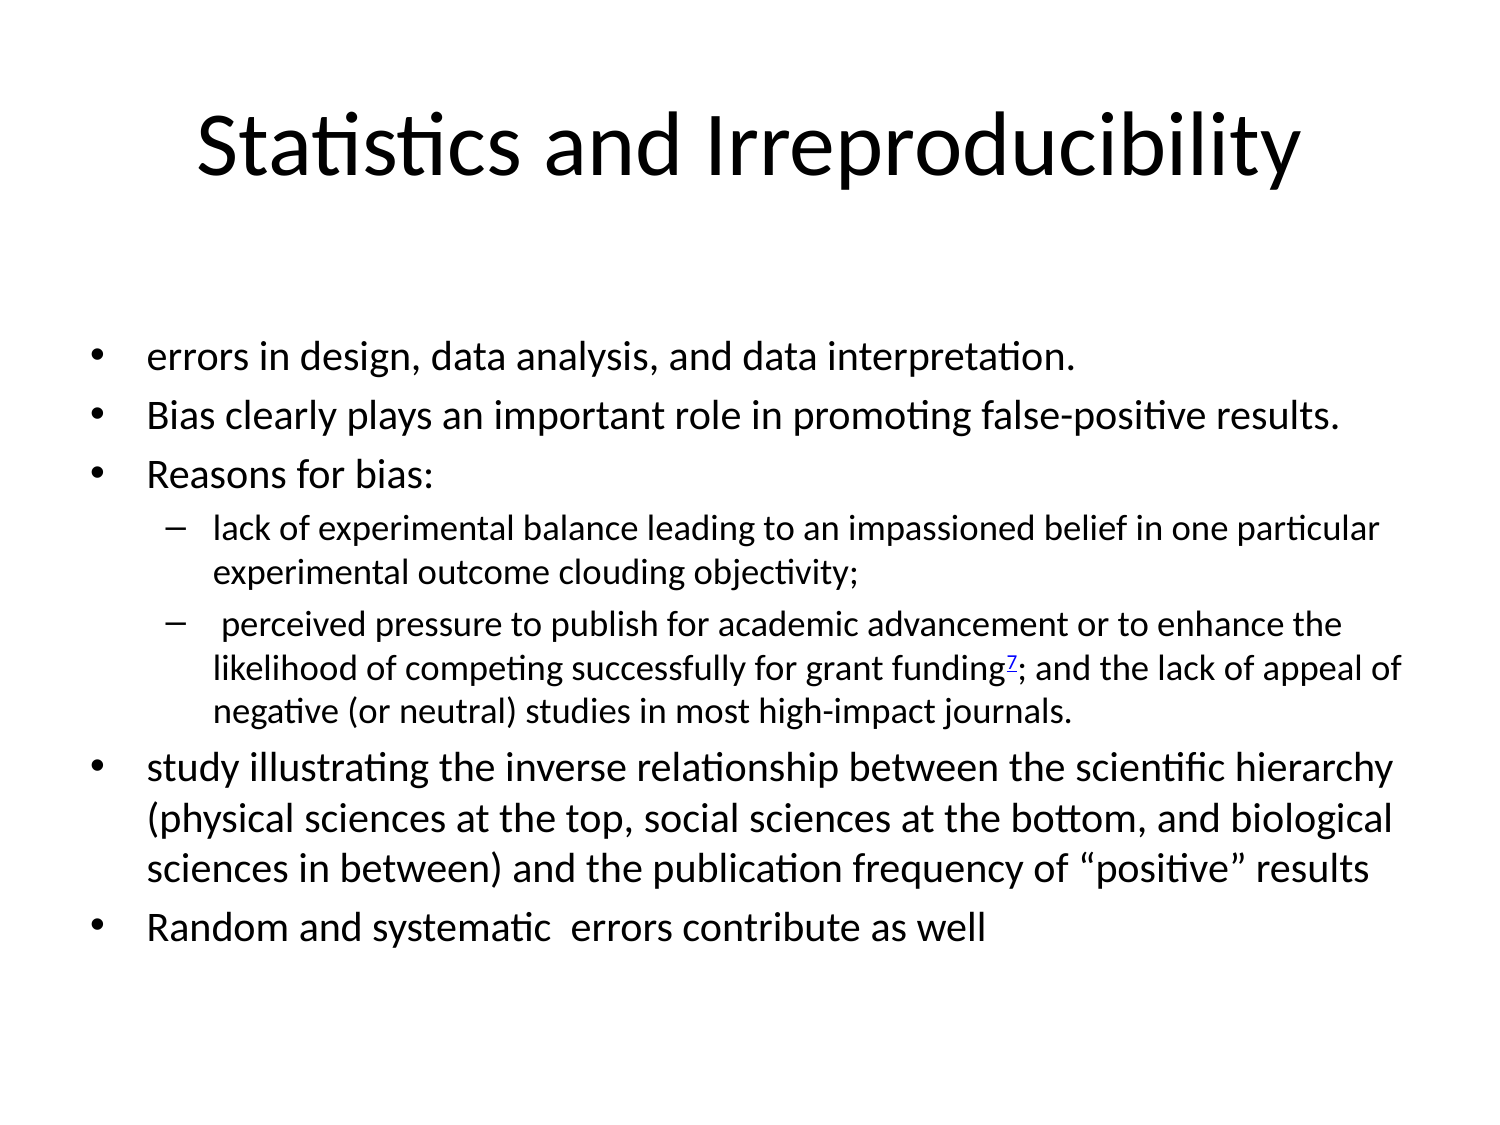

# Statistics and Irreproducibility

errors in design, data analysis, and data interpretation.
Bias clearly plays an important role in promoting false-positive results.
Reasons for bias:
lack of experimental balance leading to an impassioned belief in one particular experimental outcome clouding objectivity;
 perceived pressure to publish for academic advancement or to enhance the likelihood of competing successfully for grant funding7; and the lack of appeal of negative (or neutral) studies in most high-impact journals.
study illustrating the inverse relationship between the scientific hierarchy (physical sciences at the top, social sciences at the bottom, and biological sciences in between) and the publication frequency of “positive” results
Random and systematic  errors contribute as well